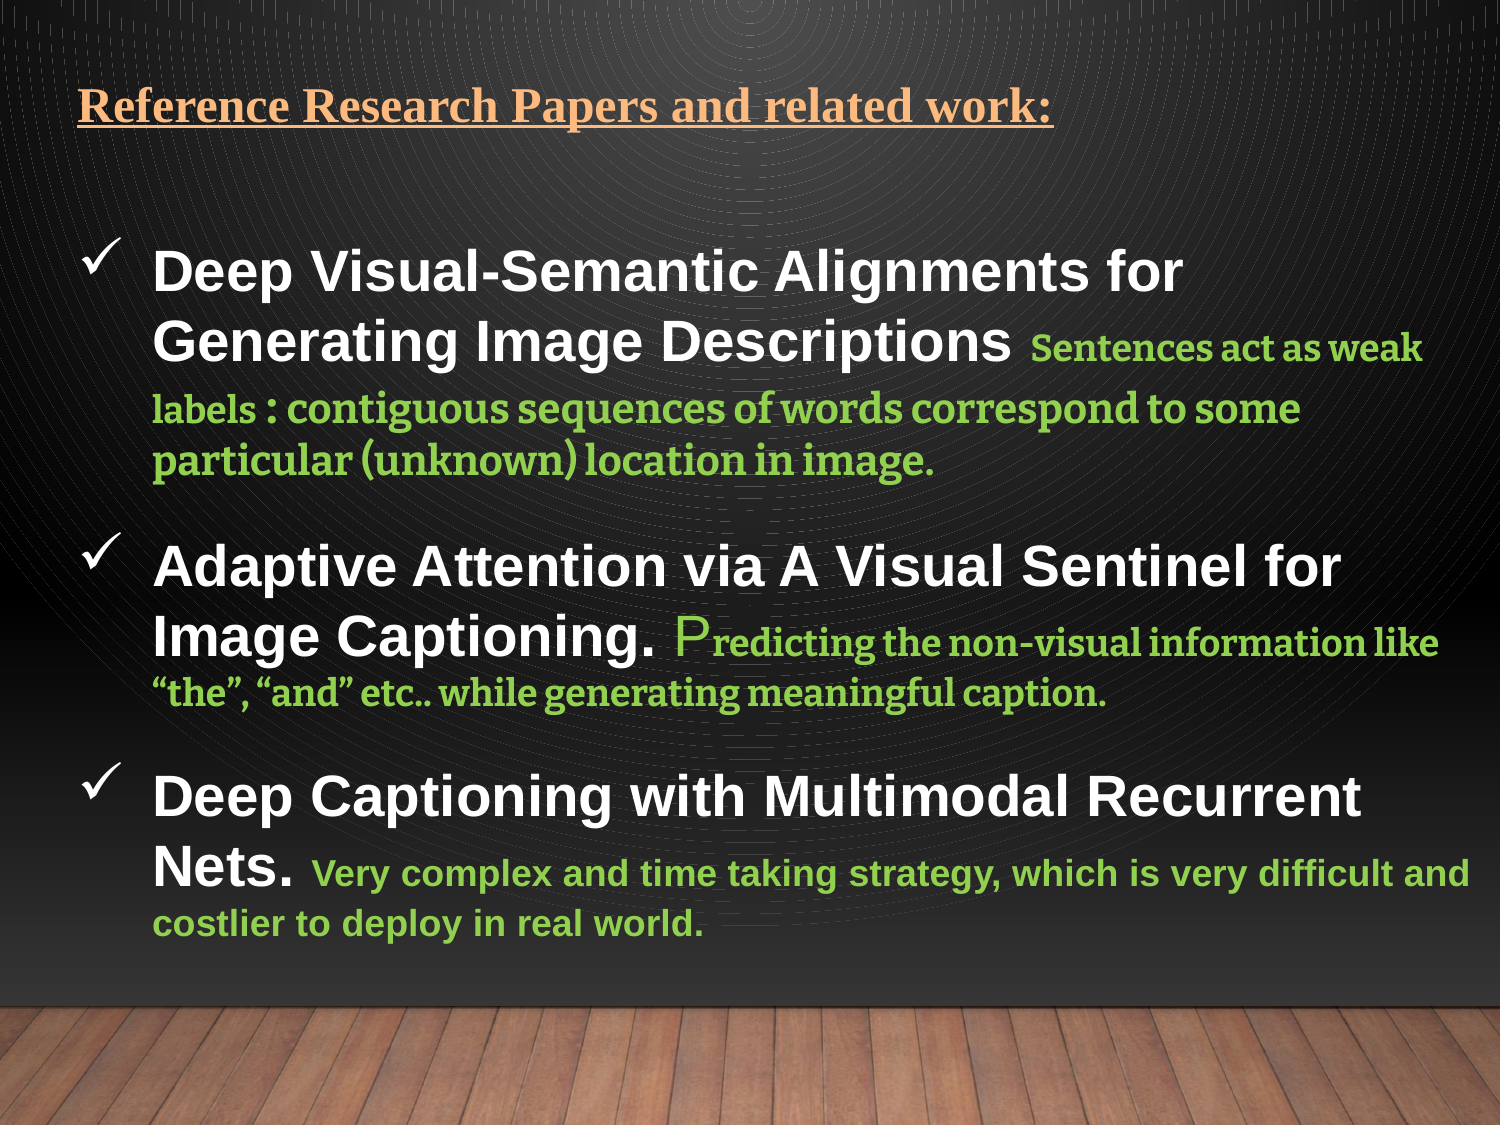

Reference Research Papers and related work:

Deep Visual-Semantic Alignments for Generating Image Descriptions Sentences act as weak labels : contiguous sequences of words correspond to some particular (unknown) location in image.

Adaptive Attention via A Visual Sentinel for Image Captioning. Predicting the non-visual information like “the”, “and” etc.. while generating meaningful caption.

Deep Captioning with Multimodal Recurrent Nets. Very complex and time taking strategy, which is very difficult and costlier to deploy in real world.